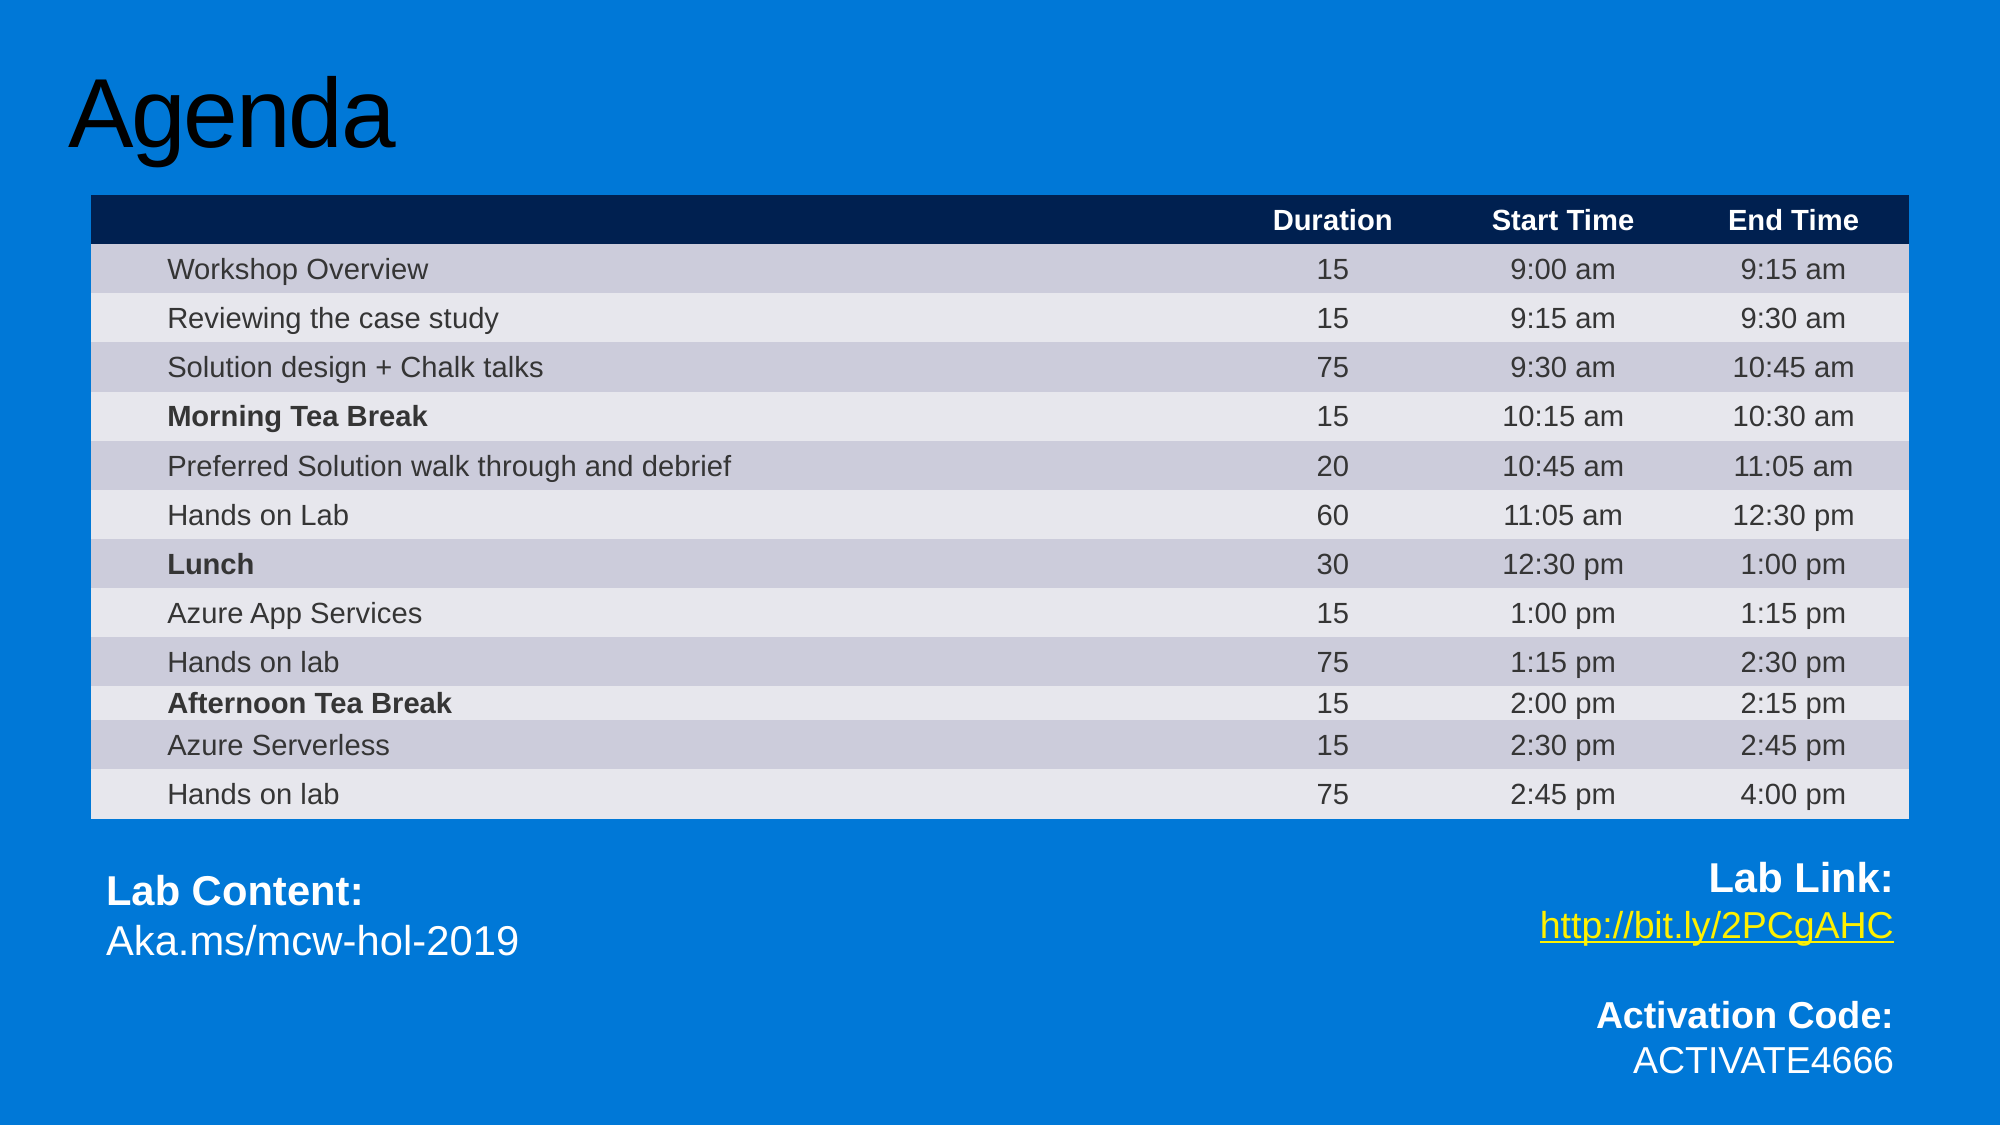

# Agenda
|  | Duration | Start Time | End Time |
| --- | --- | --- | --- |
| Workshop Overview | 15 | 9:00 am | 9:15 am |
| Reviewing the case study | 15 | 9:15 am | 9:30 am |
| Solution design + Chalk talks | 75 | 9:30 am | 10:45 am |
| Morning Tea Break | 15 | 10:15 am | 10:30 am |
| Preferred Solution walk through and debrief | 20 | 10:45 am | 11:05 am |
| Hands on Lab | 60 | 11:05 am | 12:30 pm |
| Lunch | 30 | 12:30 pm | 1:00 pm |
| Azure App Services | 15 | 1:00 pm | 1:15 pm |
| Hands on lab | 75 | 1:15 pm | 2:30 pm |
| Afternoon Tea Break | 15 | 2:00 pm | 2:15 pm |
| Azure Serverless | 15 | 2:30 pm | 2:45 pm |
| Hands on lab | 75 | 2:45 pm | 4:00 pm |
Lab Link:
http://bit.ly/2PCgAHC

Activation Code:
ACTIVATE4666

Lab Content:
Aka.ms/mcw-hol-2019